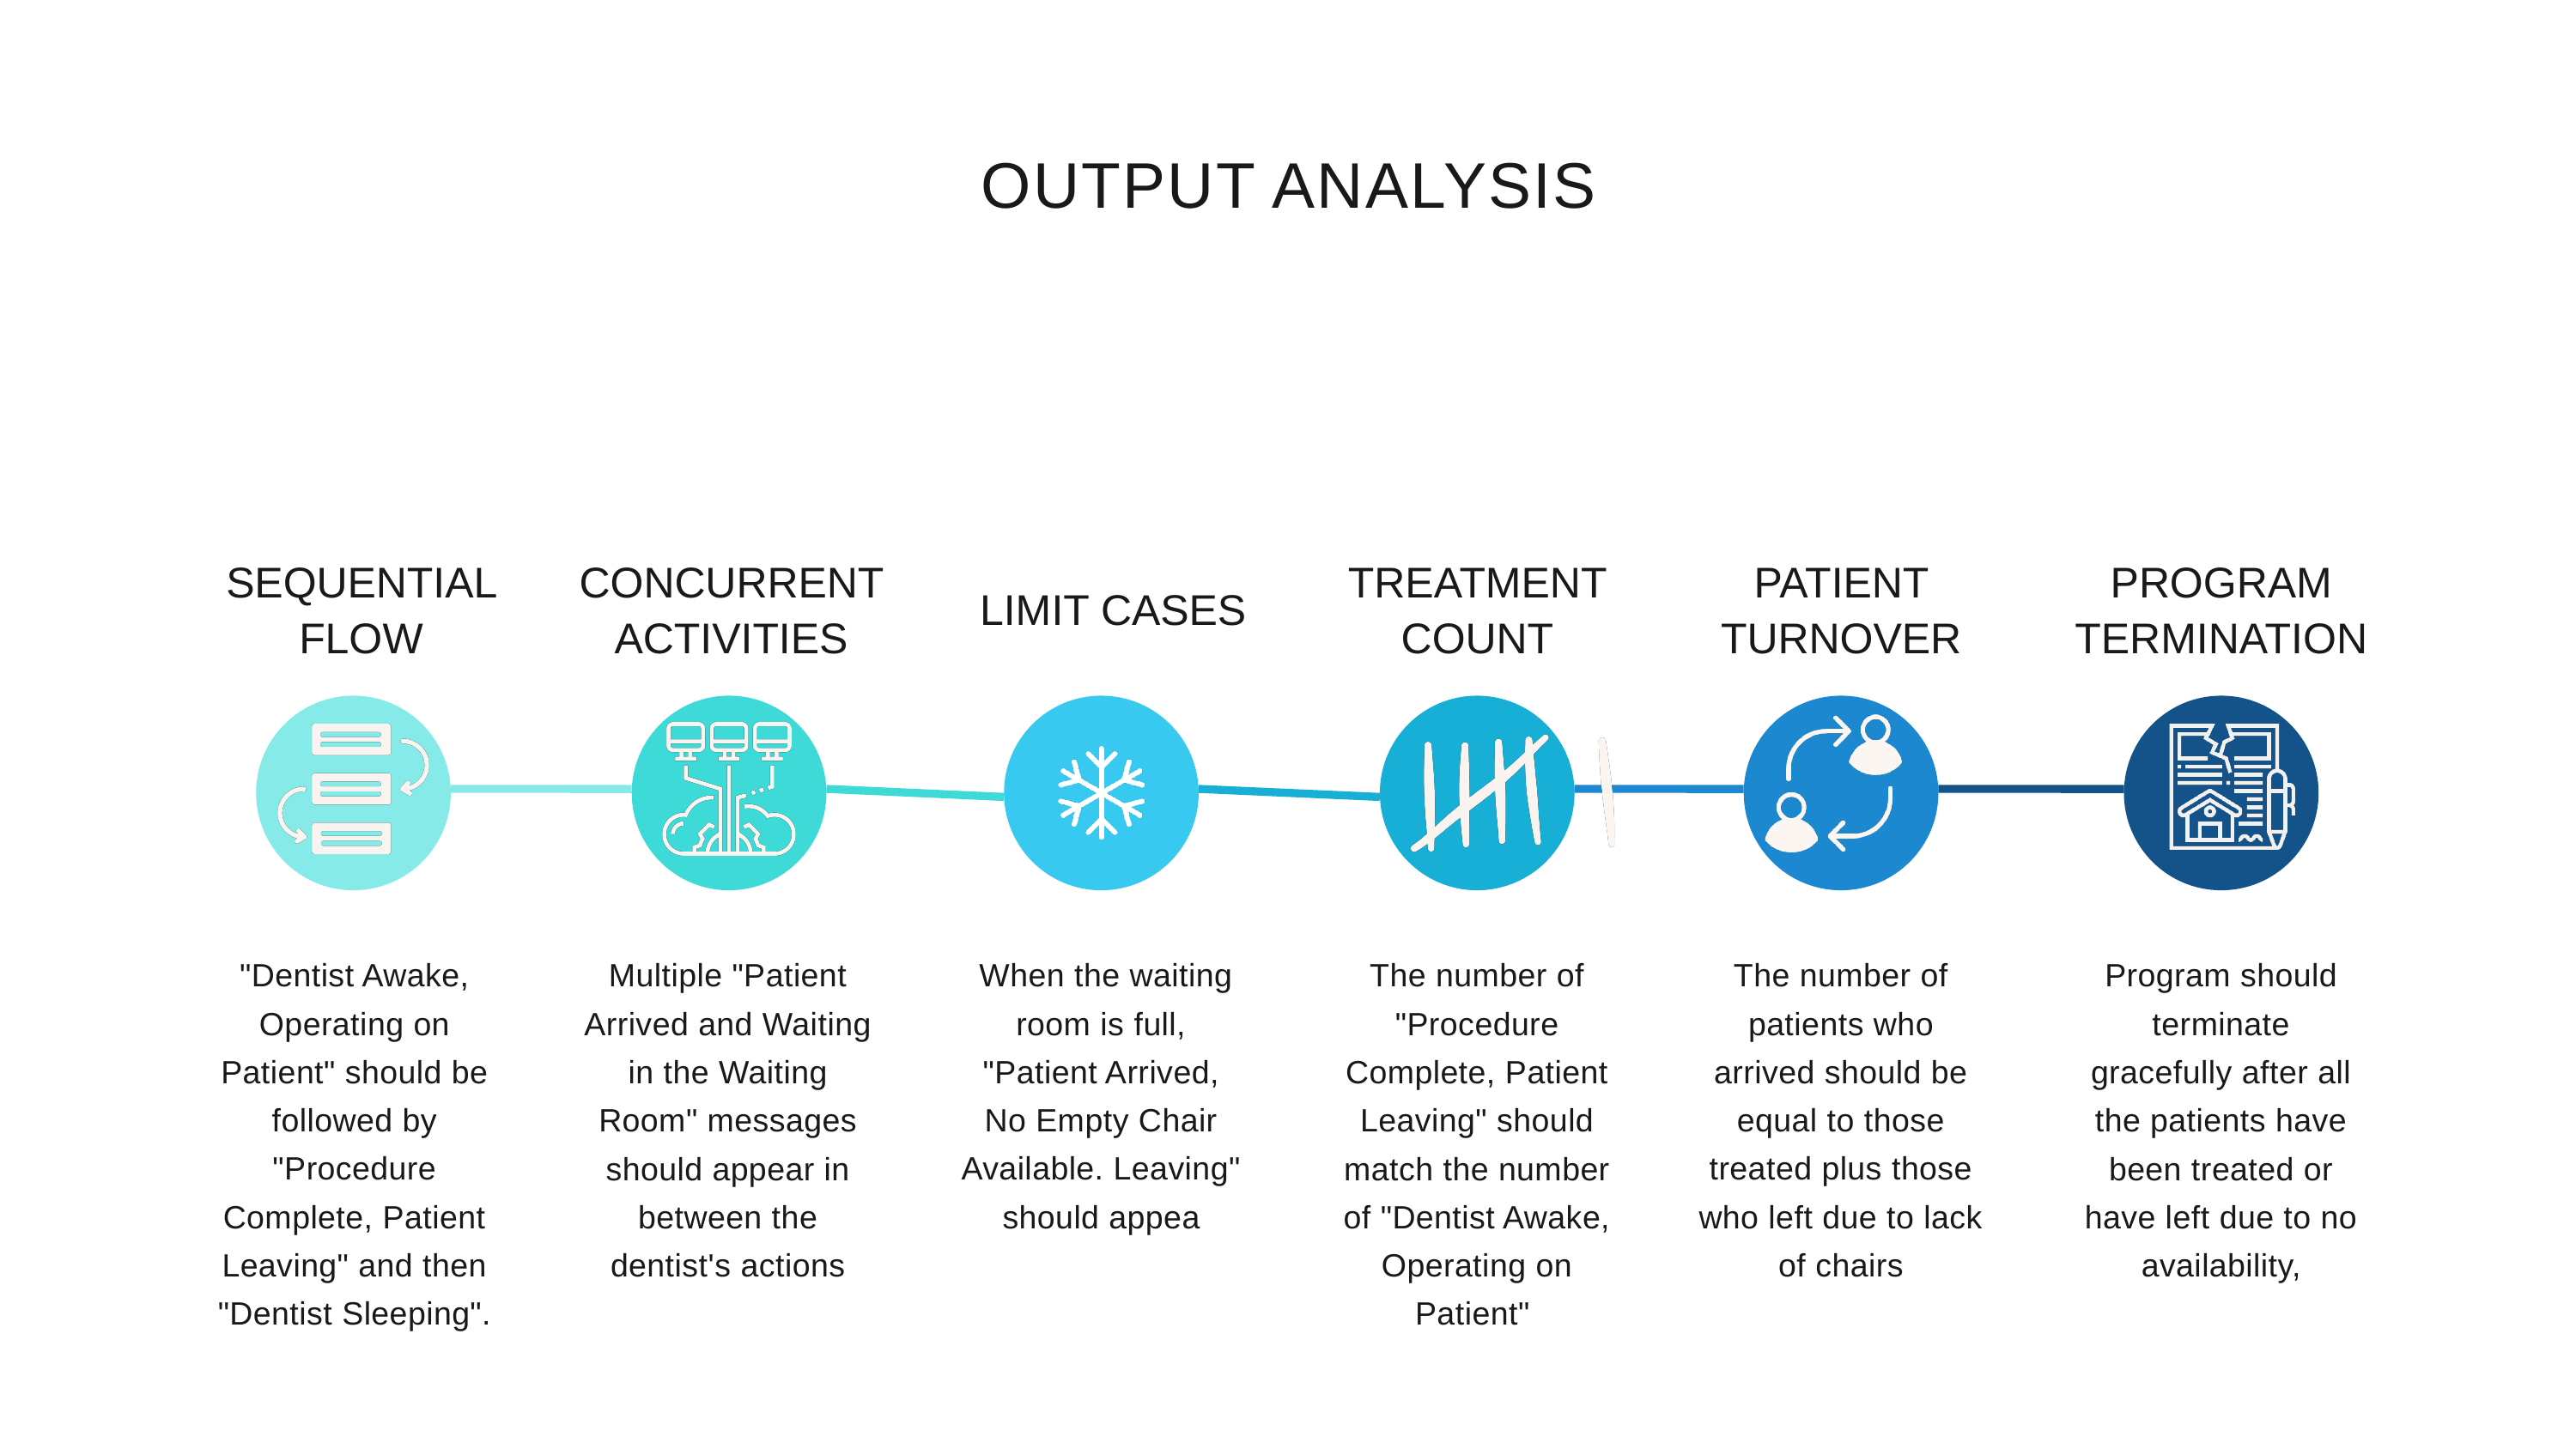

OUTPUT ANALYSIS

CONCURRENT ACTIVITIES
TREATMENT COUNT
SEQUENTIAL FLOW
PATIENT TURNOVER
PROGRAM TERMINATION
LIMIT CASES

"Dentist Awake, Operating on Patient" should be followed by "Procedure Complete, Patient Leaving" and then "Dentist Sleeping".
 When the waiting room is full, "Patient Arrived, No Empty Chair Available. Leaving" should appea
The number of patients who arrived should be equal to those treated plus those who left due to lack of chairs
Multiple "Patient Arrived and Waiting in the Waiting Room" messages should appear in between the dentist's actions
The number of "Procedure Complete, Patient Leaving" should match the number of "Dentist Awake, Operating on Patient"
Program should terminate gracefully after all the patients have been treated or have left due to no availability,